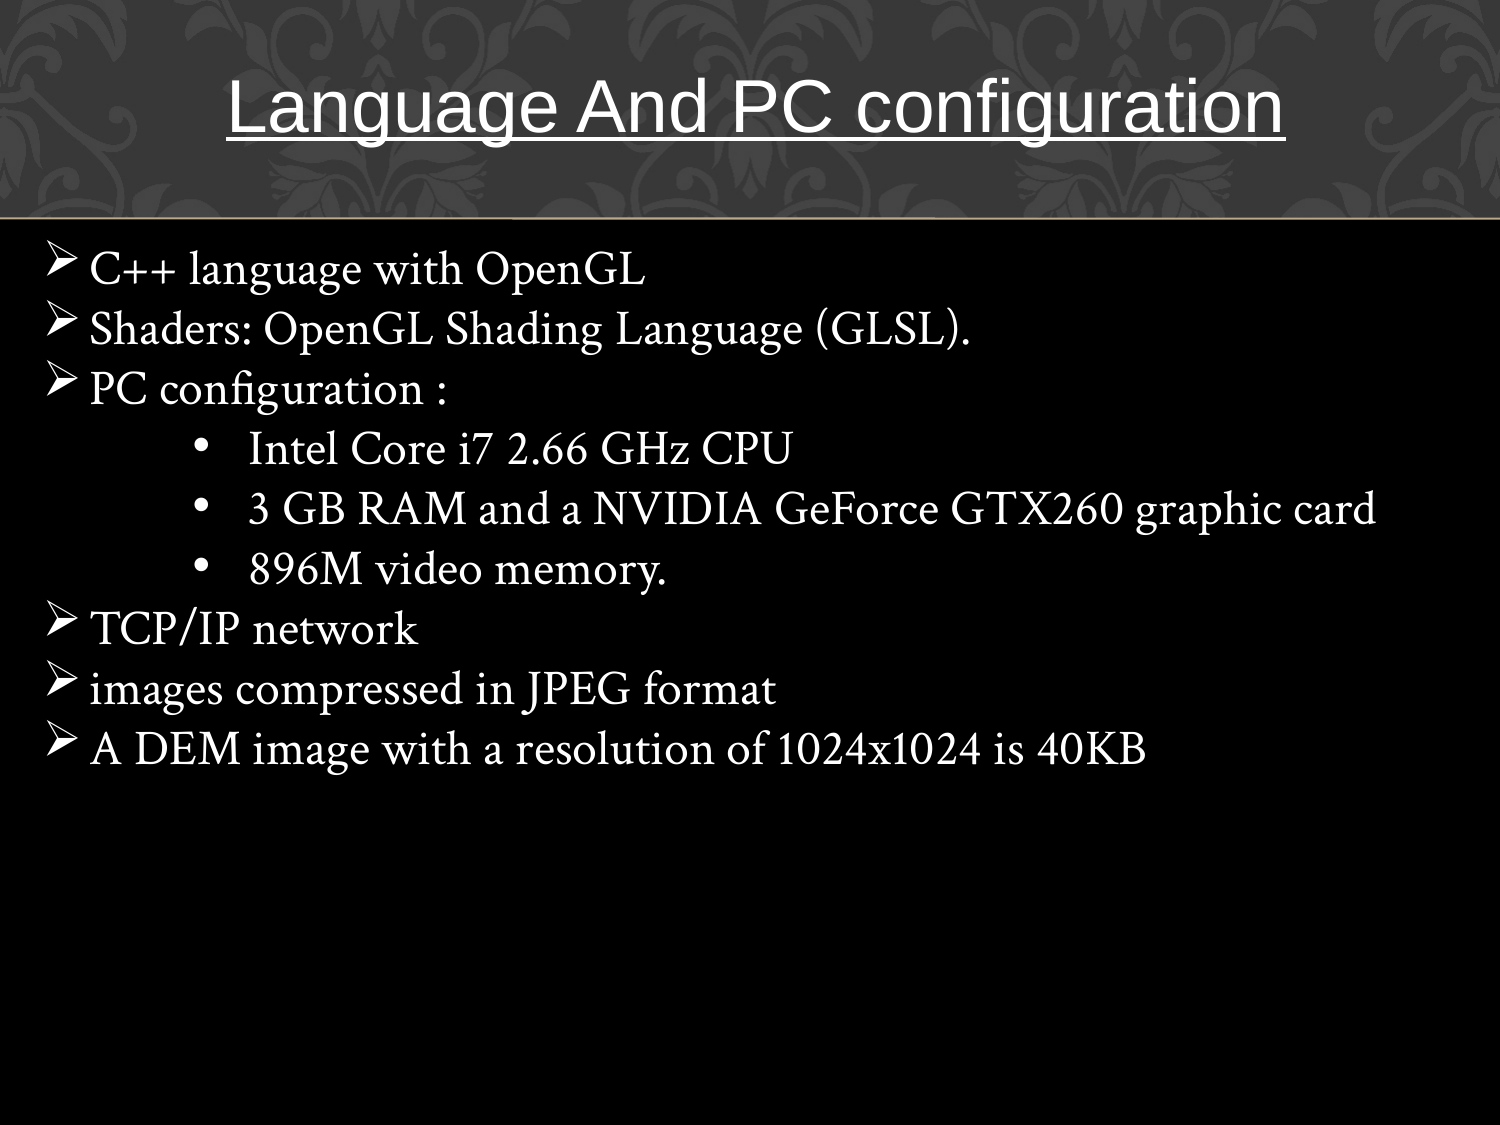

Language And PC configuration
C++ language with OpenGL
Shaders: OpenGL Shading Language (GLSL).
PC configuration :
Intel Core i7 2.66 GHz CPU
3 GB RAM and a NVIDIA GeForce GTX260 graphic card
896M video memory.
TCP/IP network
images compressed in JPEG format
A DEM image with a resolution of 1024x1024 is 40KB